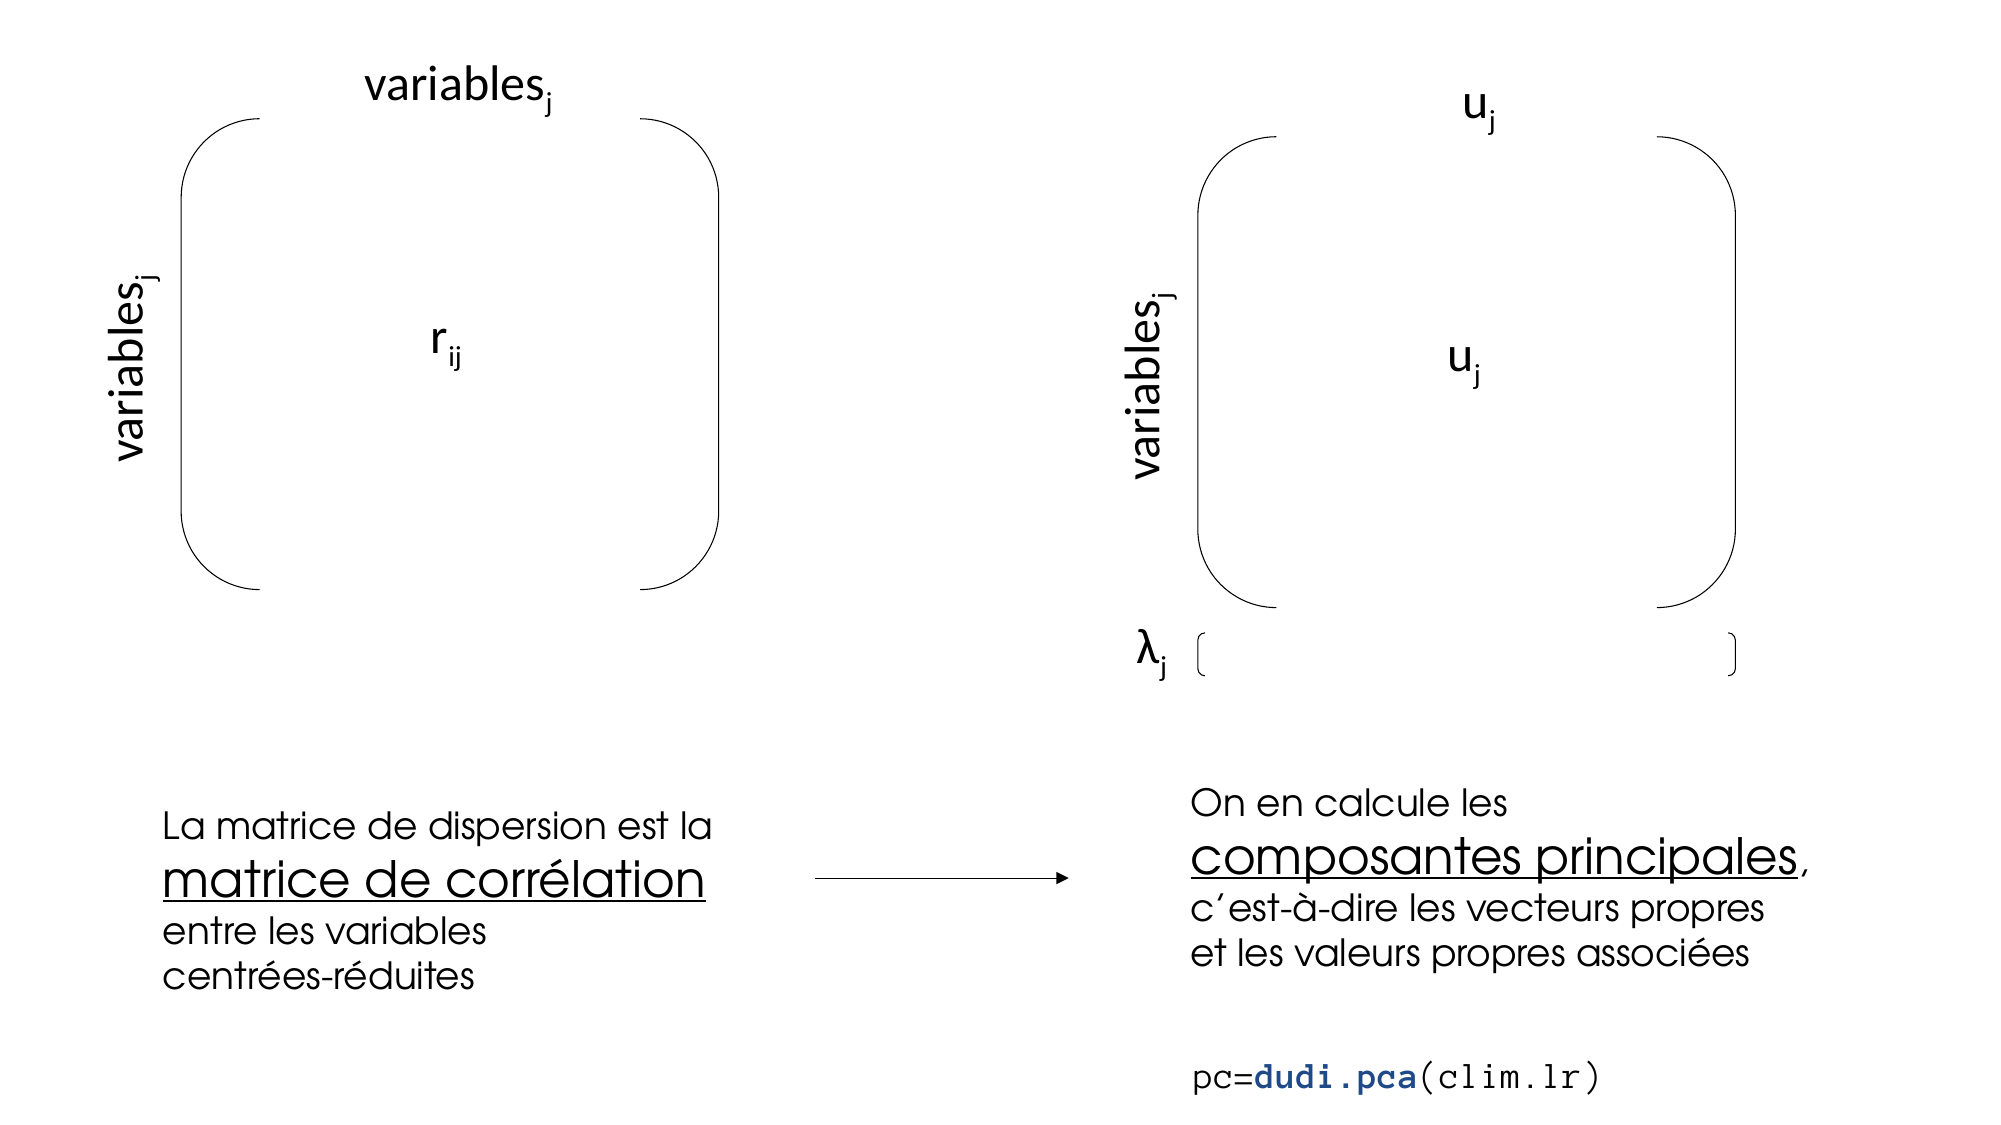

variablesj
uj

rij
uj
variablesj
variablesj
λj

On en calcule les composantes principales, c’est-à-dire les vecteurs propres et les valeurs propres associées
La matrice de dispersion est la matrice de corrélation entre les variables
centrées-réduites
pc=dudi.pca(clim.lr)